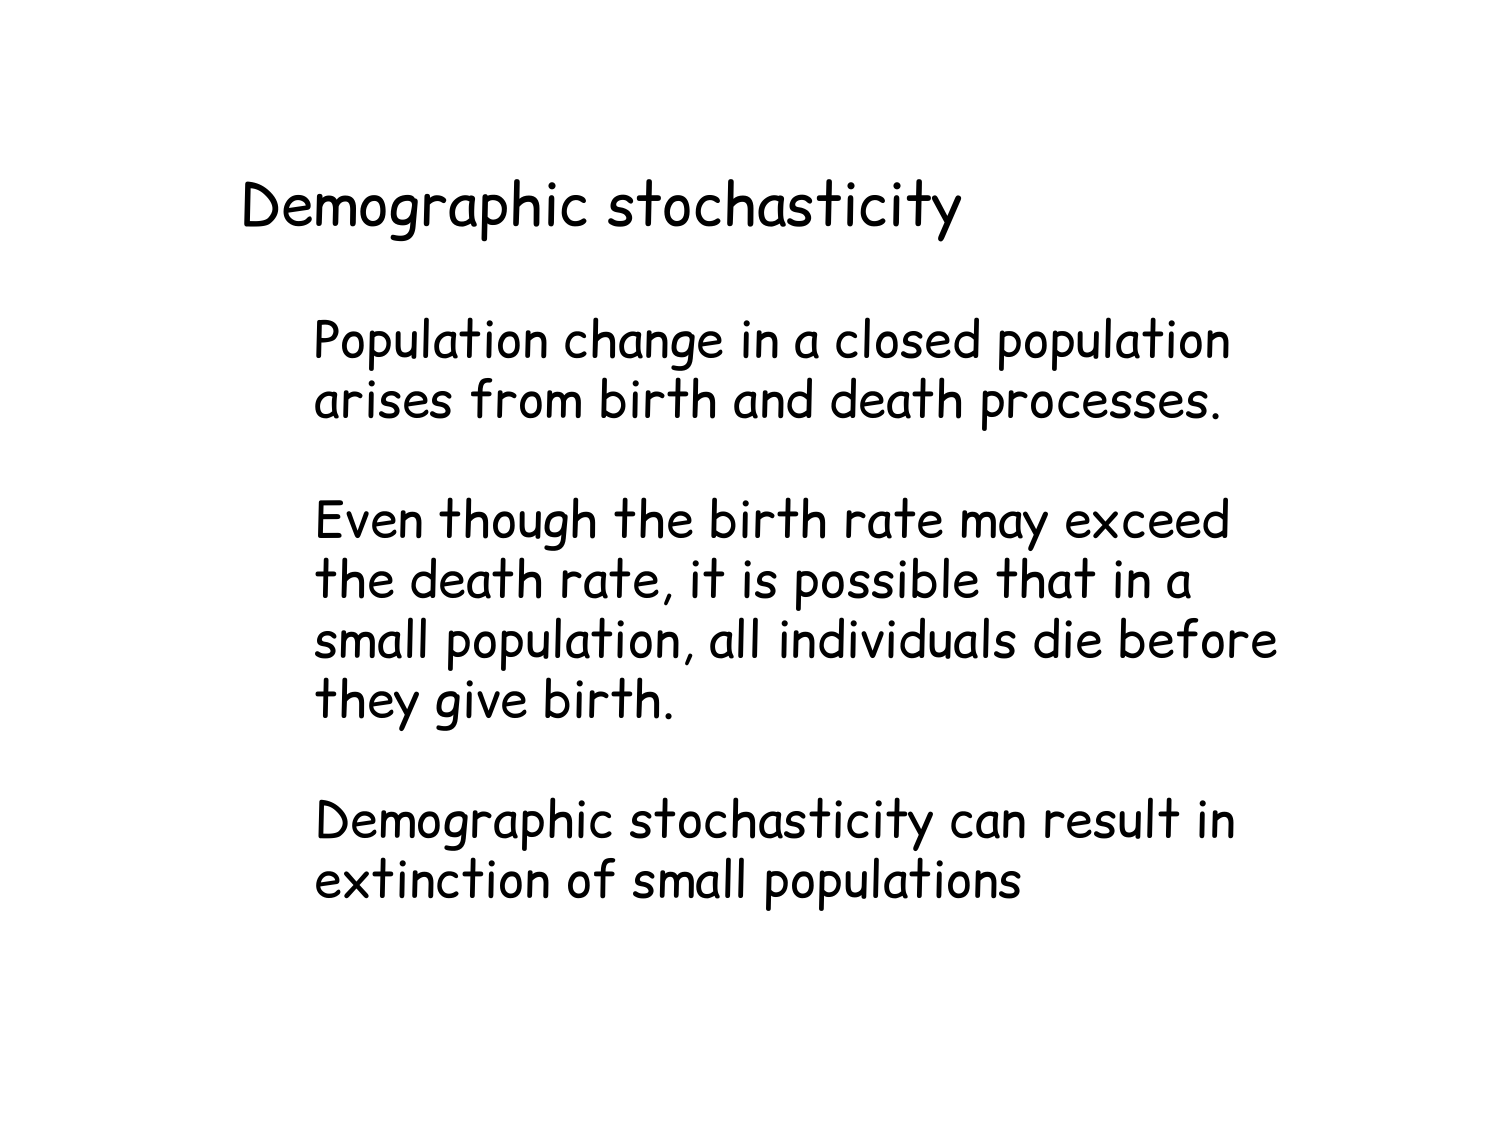

Demographic stochasticity

	Population change in a closed population arises from birth and death processes.

	Even though the birth rate may exceed the death rate, it is possible that in a small population, all individuals die before they give birth.

	Demographic stochasticity can result in extinction of small populations